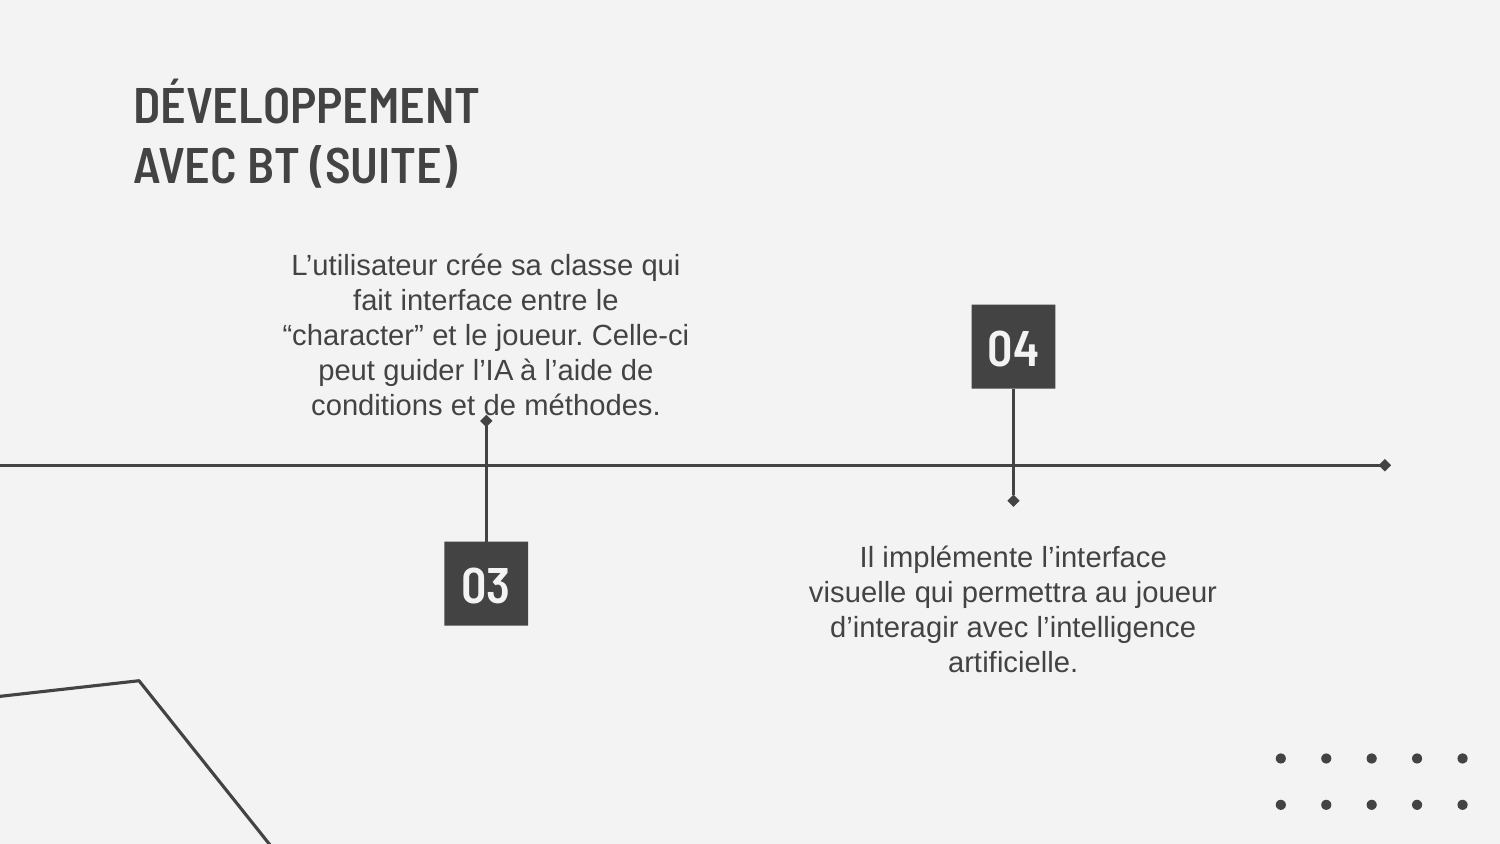

# DÉVELOPPEMENT AVEC BT (SUITE)
L’utilisateur crée sa classe qui fait interface entre le “character” et le joueur. Celle-ci peut guider l’IA à l’aide de conditions et de méthodes.
04
Il implémente l’interface visuelle qui permettra au joueur d’interagir avec l’intelligence artificielle.
03